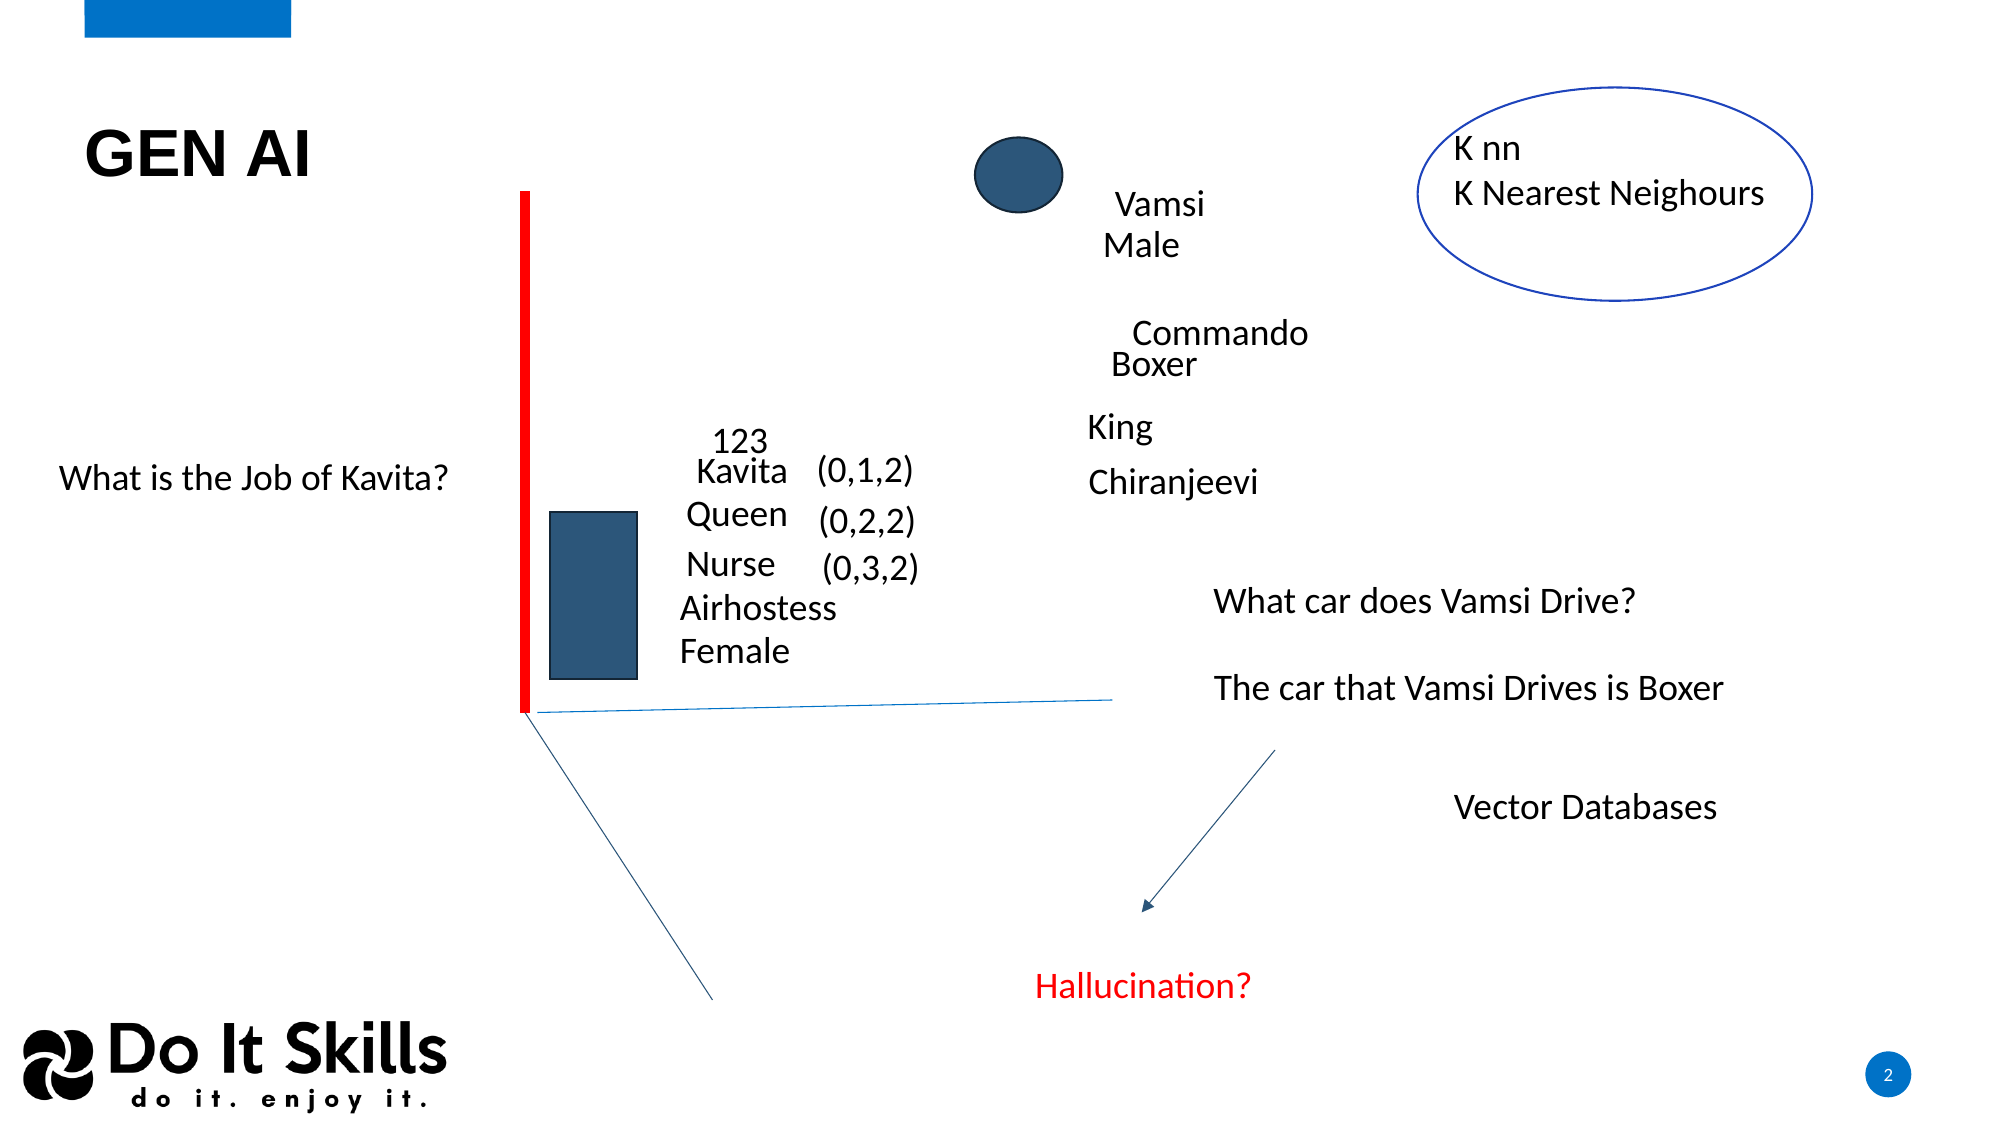

# Gen AI

K nn
K Nearest Neighours

Vamsi
Male
Commando
Boxer
King
123
(0,1,2)
Kavita
What is the Job of Kavita?
Chiranjeevi
Queen
(0,2,2)

Nurse
(0,3,2)
What car does Vamsi Drive?
Airhostess
Female
The car that Vamsi Drives is Boxer
Vector Databases
Hallucination?
2